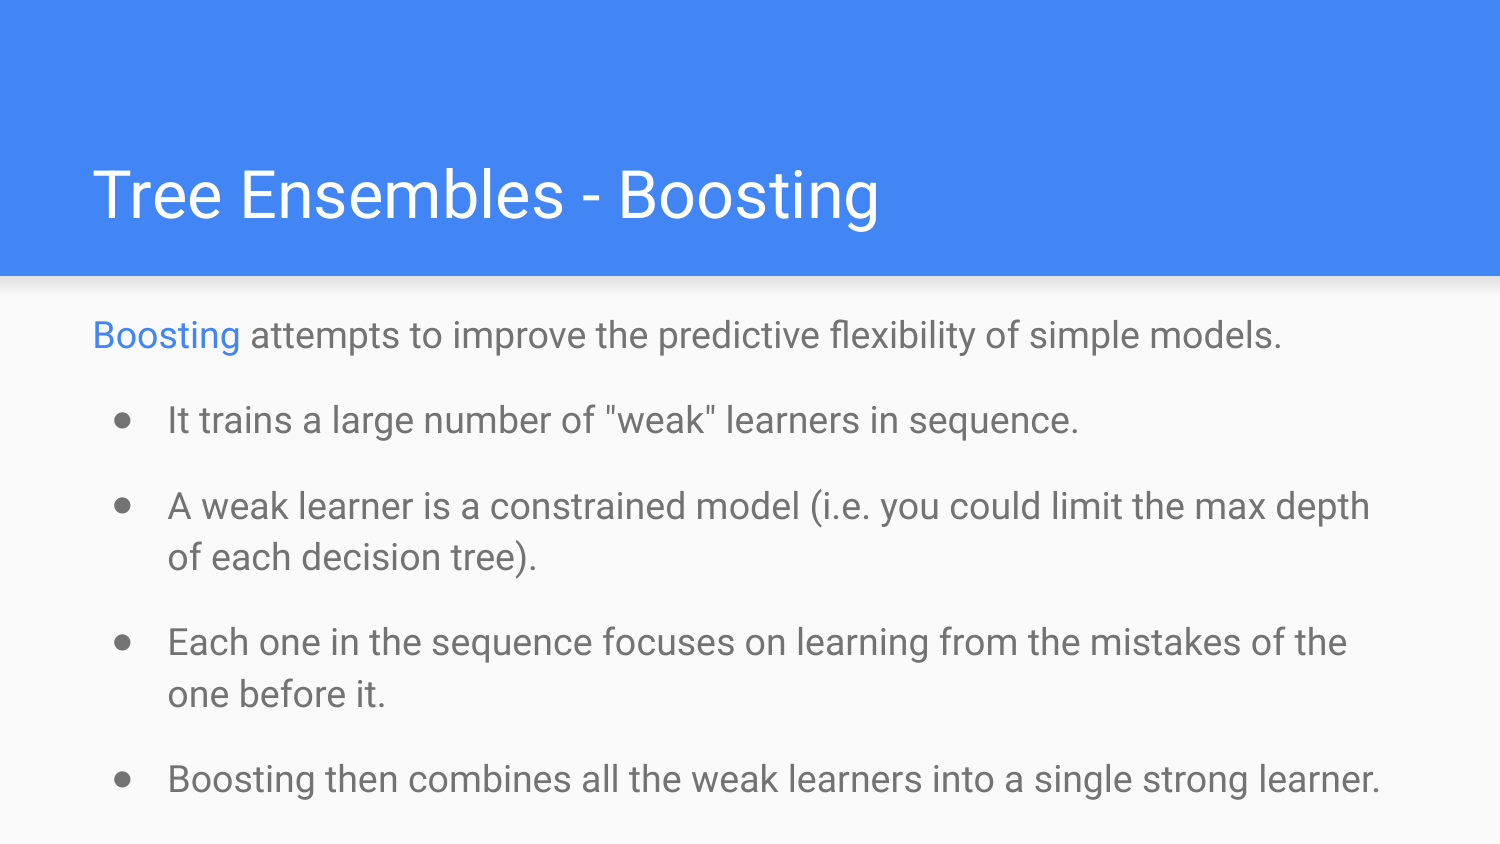

# Tree Ensembles - Boosting
Boosting attempts to improve the predictive flexibility of simple models.
It trains a large number of "weak" learners in sequence.
A weak learner is a constrained model (i.e. you could limit the max depth of each decision tree).
Each one in the sequence focuses on learning from the mistakes of the one before it.
Boosting then combines all the weak learners into a single strong learner.